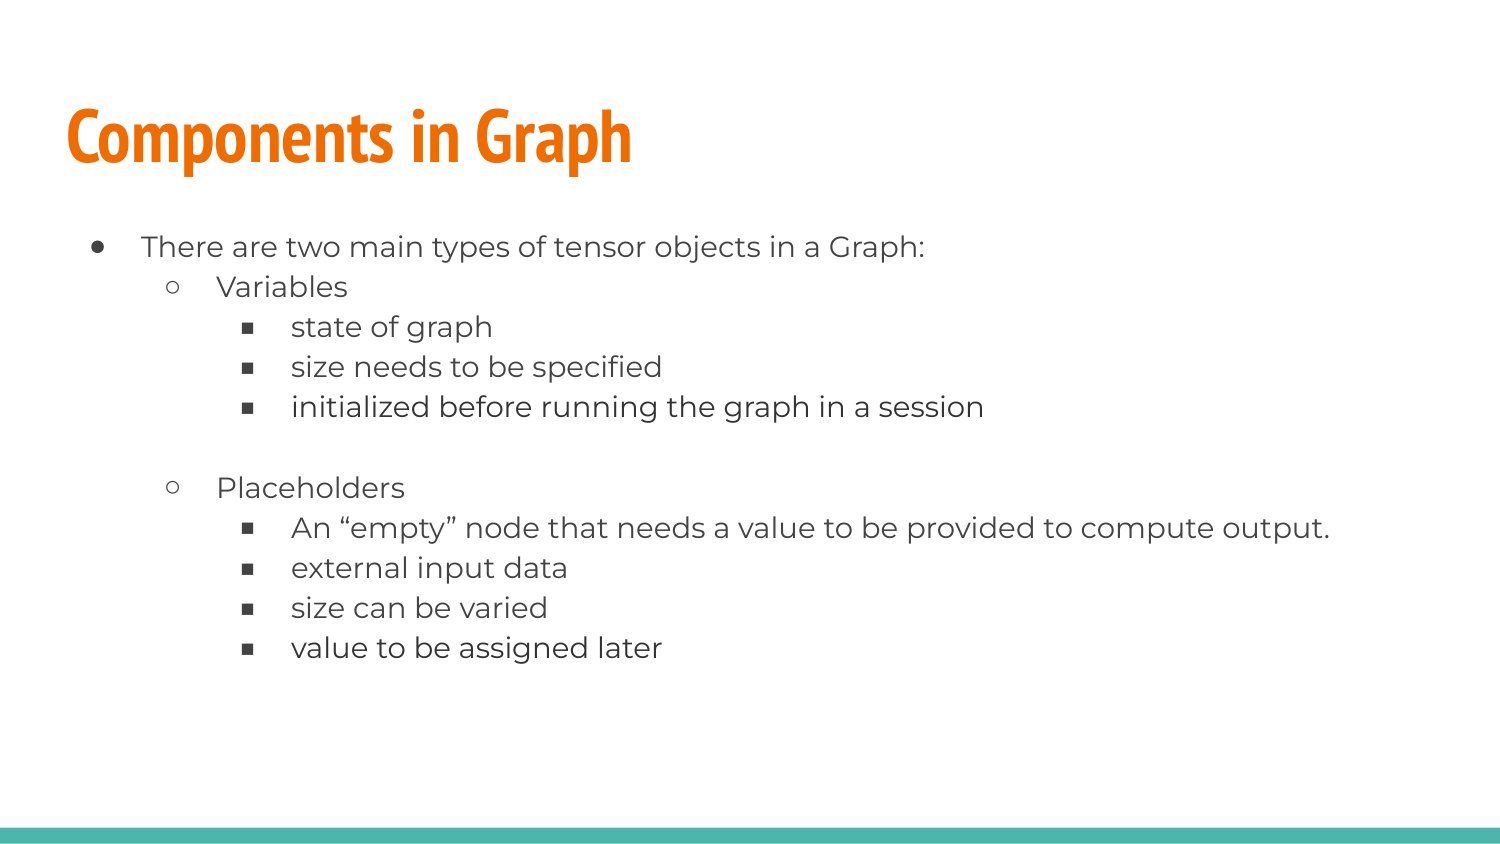

# Components in Graph
There are two main types of tensor objects in a Graph:
Variables
state of graph
size needs to be specified
initialized before running the graph in a session
Placeholders
An “empty” node that needs a value to be provided to compute output.
external input data
size can be varied
value to be assigned later